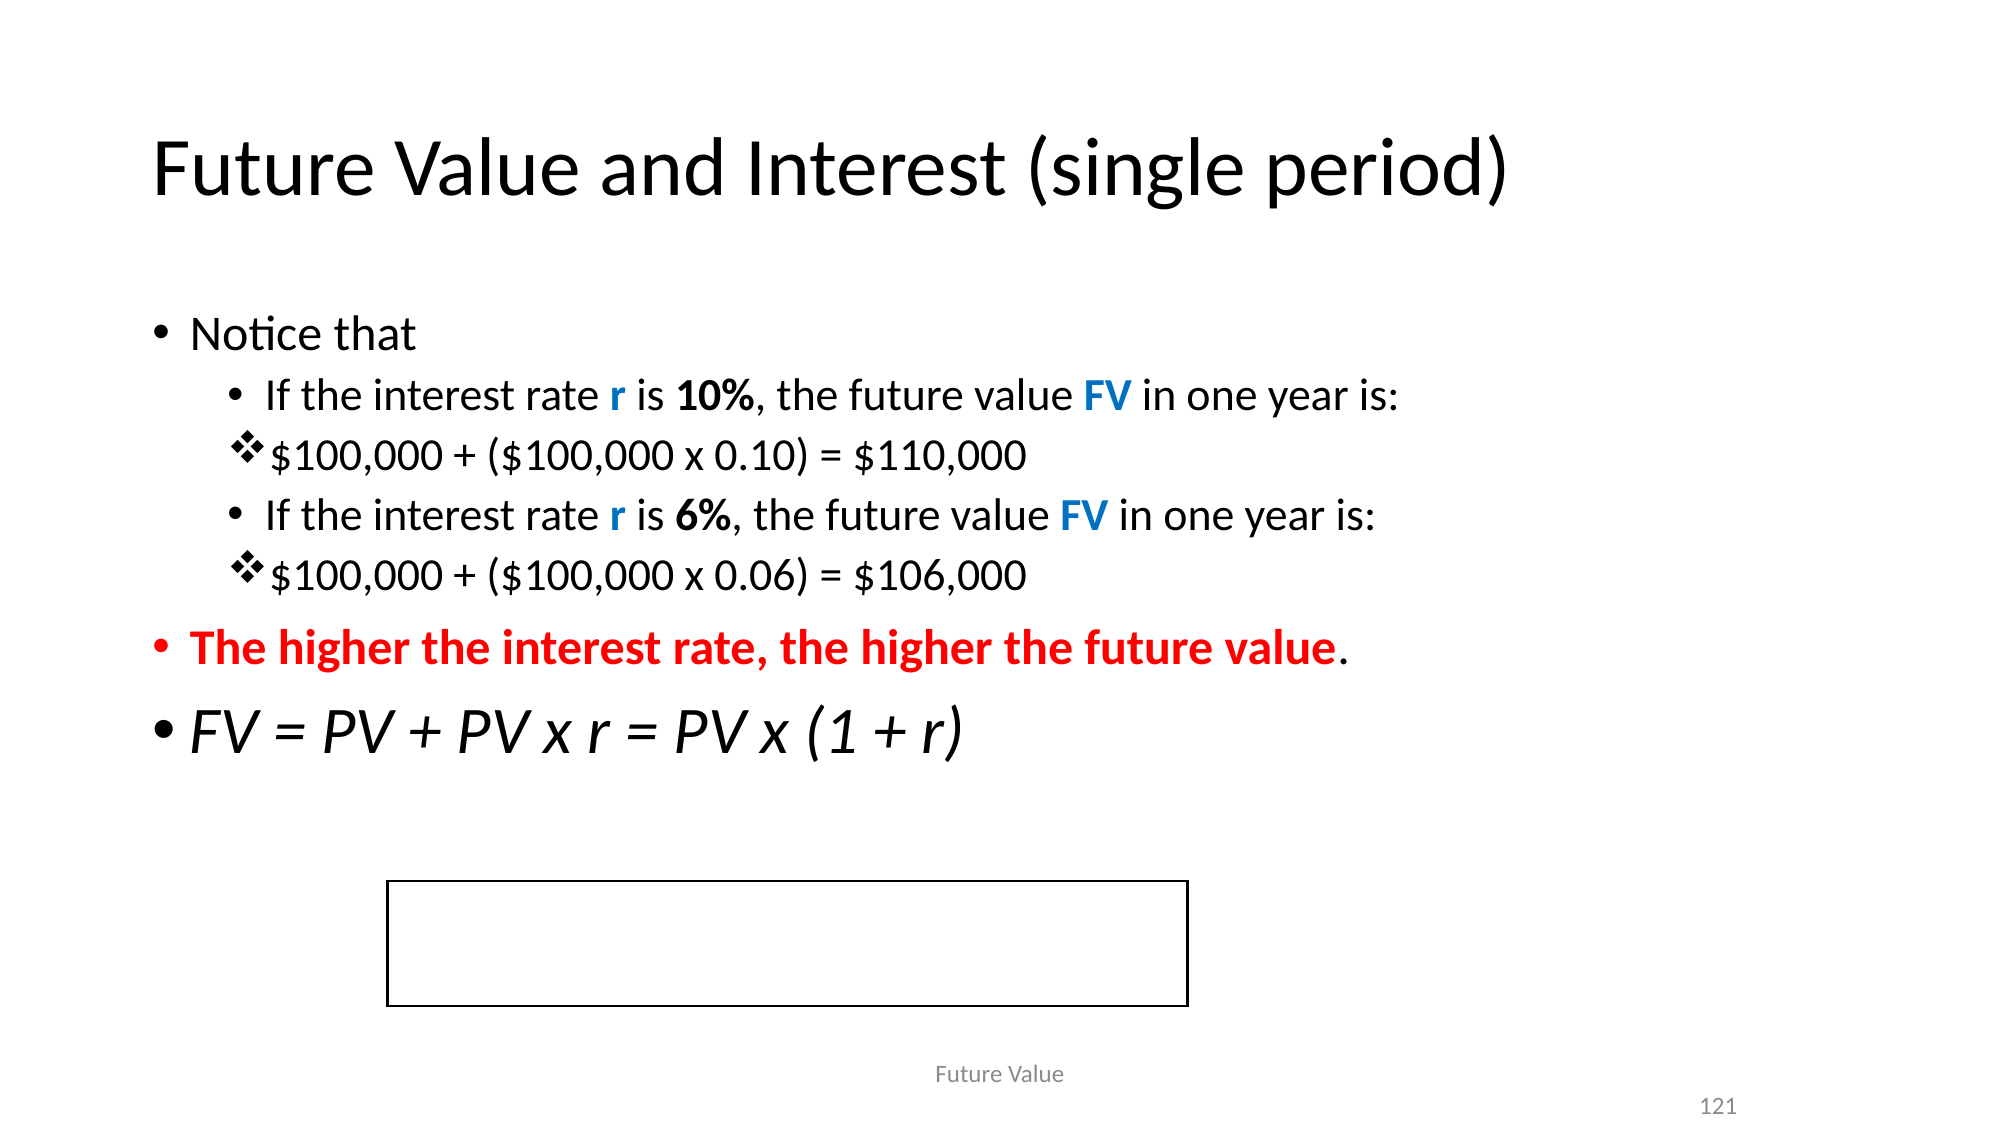

# Future Value and Interest (single period)
Notice that
If the interest rate r is 10%, the future value FV in one year is:
$100,000 + ($100,000 x 0.10) = $110,000
If the interest rate r is 6%, the future value FV in one year is:
$100,000 + ($100,000 x 0.06) = $106,000
The higher the interest rate, the higher the future value.
FV = PV + PV x r = PV x (1 + r)

Future Value
121